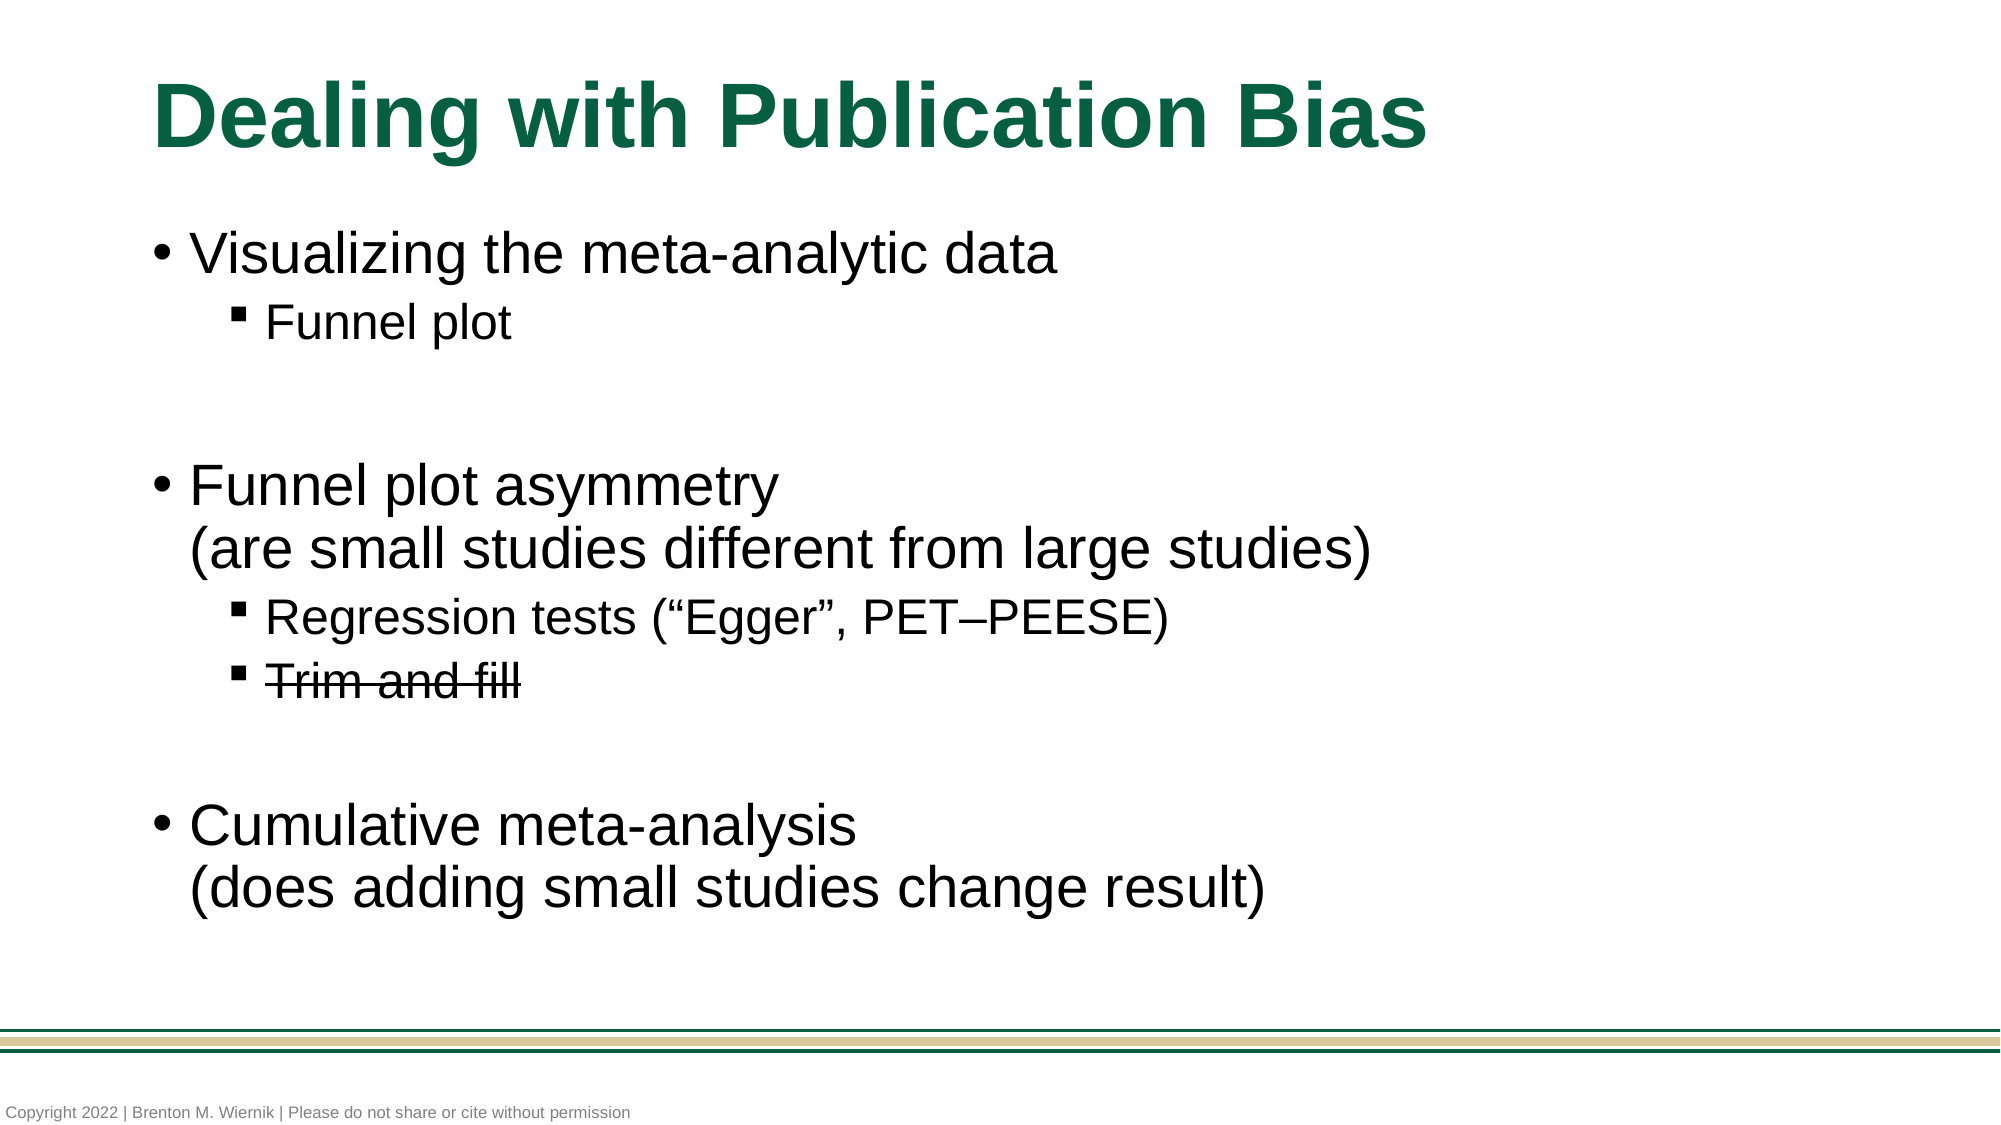

# Dealing with Publication Bias
Visualizing the meta-analytic data
Funnel plot

Funnel plot asymmetry
(are small studies different from large studies)
Regression tests (“Egger”, PET–PEESE)
Trim and fill

Cumulative meta-analysis
(does adding small studies change result)